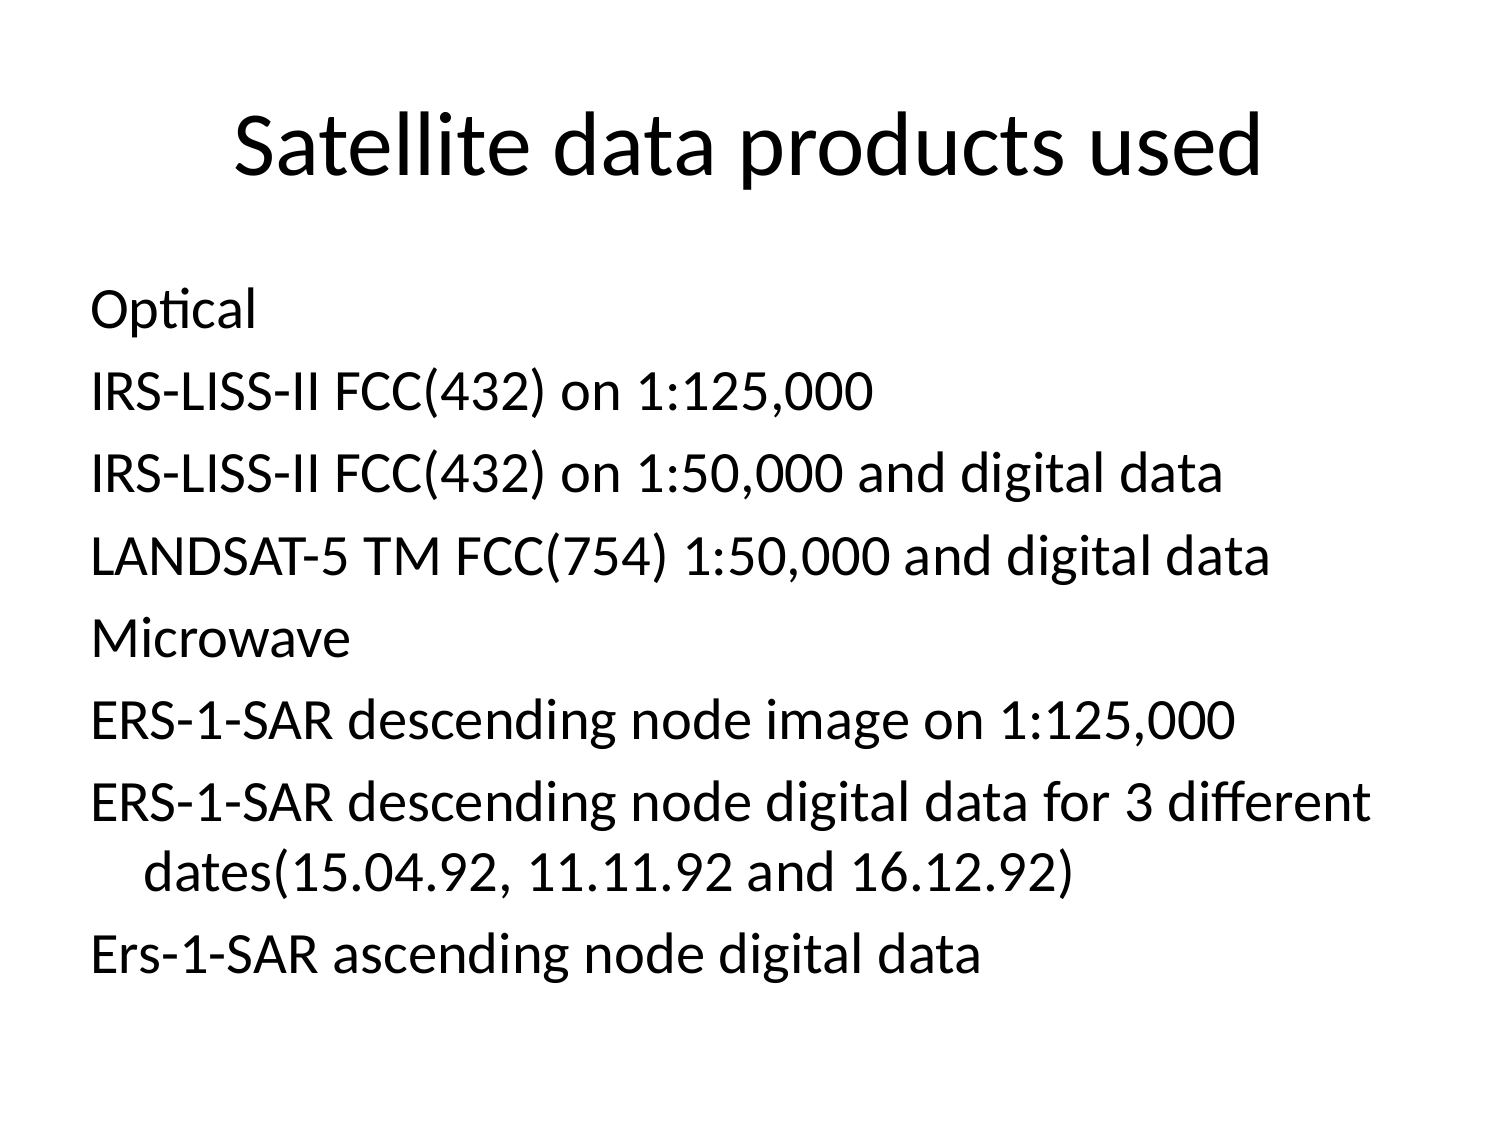

# Satellite data products used
Optical
IRS-LISS-II FCC(432) on 1:125,000
IRS-LISS-II FCC(432) on 1:50,000 and digital data
LANDSAT-5 TM FCC(754) 1:50,000 and digital data
Microwave
ERS-1-SAR descending node image on 1:125,000
ERS-1-SAR descending node digital data for 3 different dates(15.04.92, 11.11.92 and 16.12.92)
Ers-1-SAR ascending node digital data